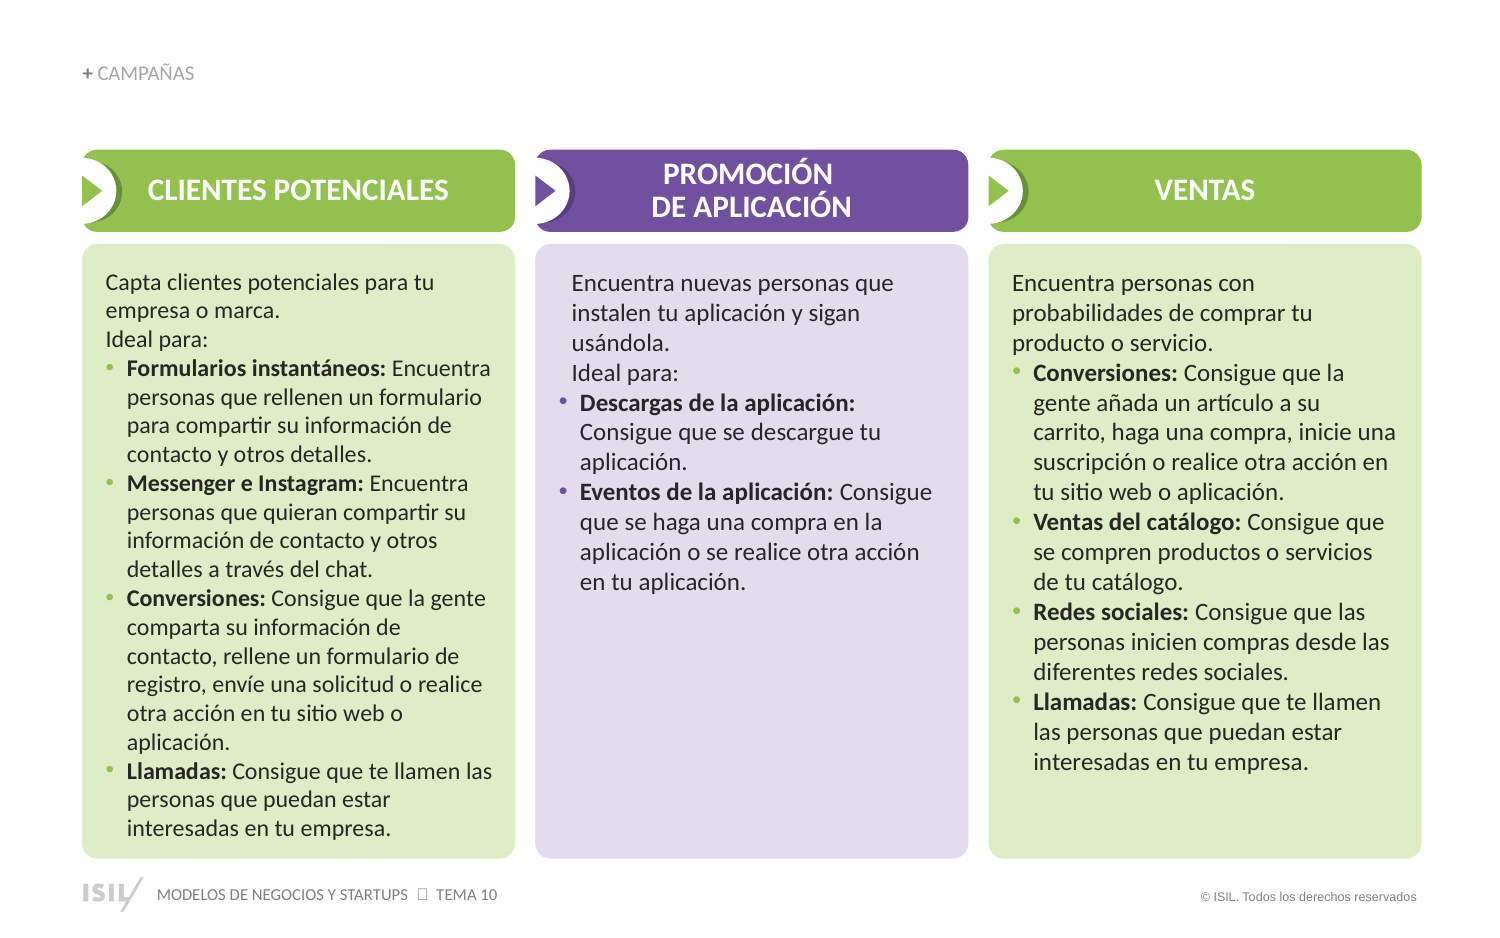

+ CAMPAÑAS
CLIENTES POTENCIALES
PROMOCIÓN
DE APLICACIÓN
VENTAS

Capta clientes potenciales para tu empresa o marca.
Ideal para:
Formularios instantáneos: Encuentra personas que rellenen un formulario para compartir su información de contacto y otros detalles.
Messenger e Instagram: Encuentra personas que quieran compartir su información de contacto y otros detalles a través del chat.
Conversiones: Consigue que la gente comparta su información de contacto, rellene un formulario de registro, envíe una solicitud o realice otra acción en tu sitio web o aplicación.
Llamadas: Consigue que te llamen las personas que puedan estar interesadas en tu empresa.
Encuentra nuevas personas que instalen tu aplicación y sigan usándola.
Ideal para:
Descargas de la aplicación: Consigue que se descargue tu aplicación.
Eventos de la aplicación: Consigue que se haga una compra en la aplicación o se realice otra acción en tu aplicación.
Encuentra personas con probabilidades de comprar tu producto o servicio.
Conversiones: Consigue que la gente añada un artículo a su carrito, haga una compra, inicie una suscripción o realice otra acción en tu sitio web o aplicación.
Ventas del catálogo: Consigue que se compren productos o servicios de tu catálogo.
Redes sociales: Consigue que las personas inicien compras desde las diferentes redes sociales.
Llamadas: Consigue que te llamen las personas que puedan estar interesadas en tu empresa.